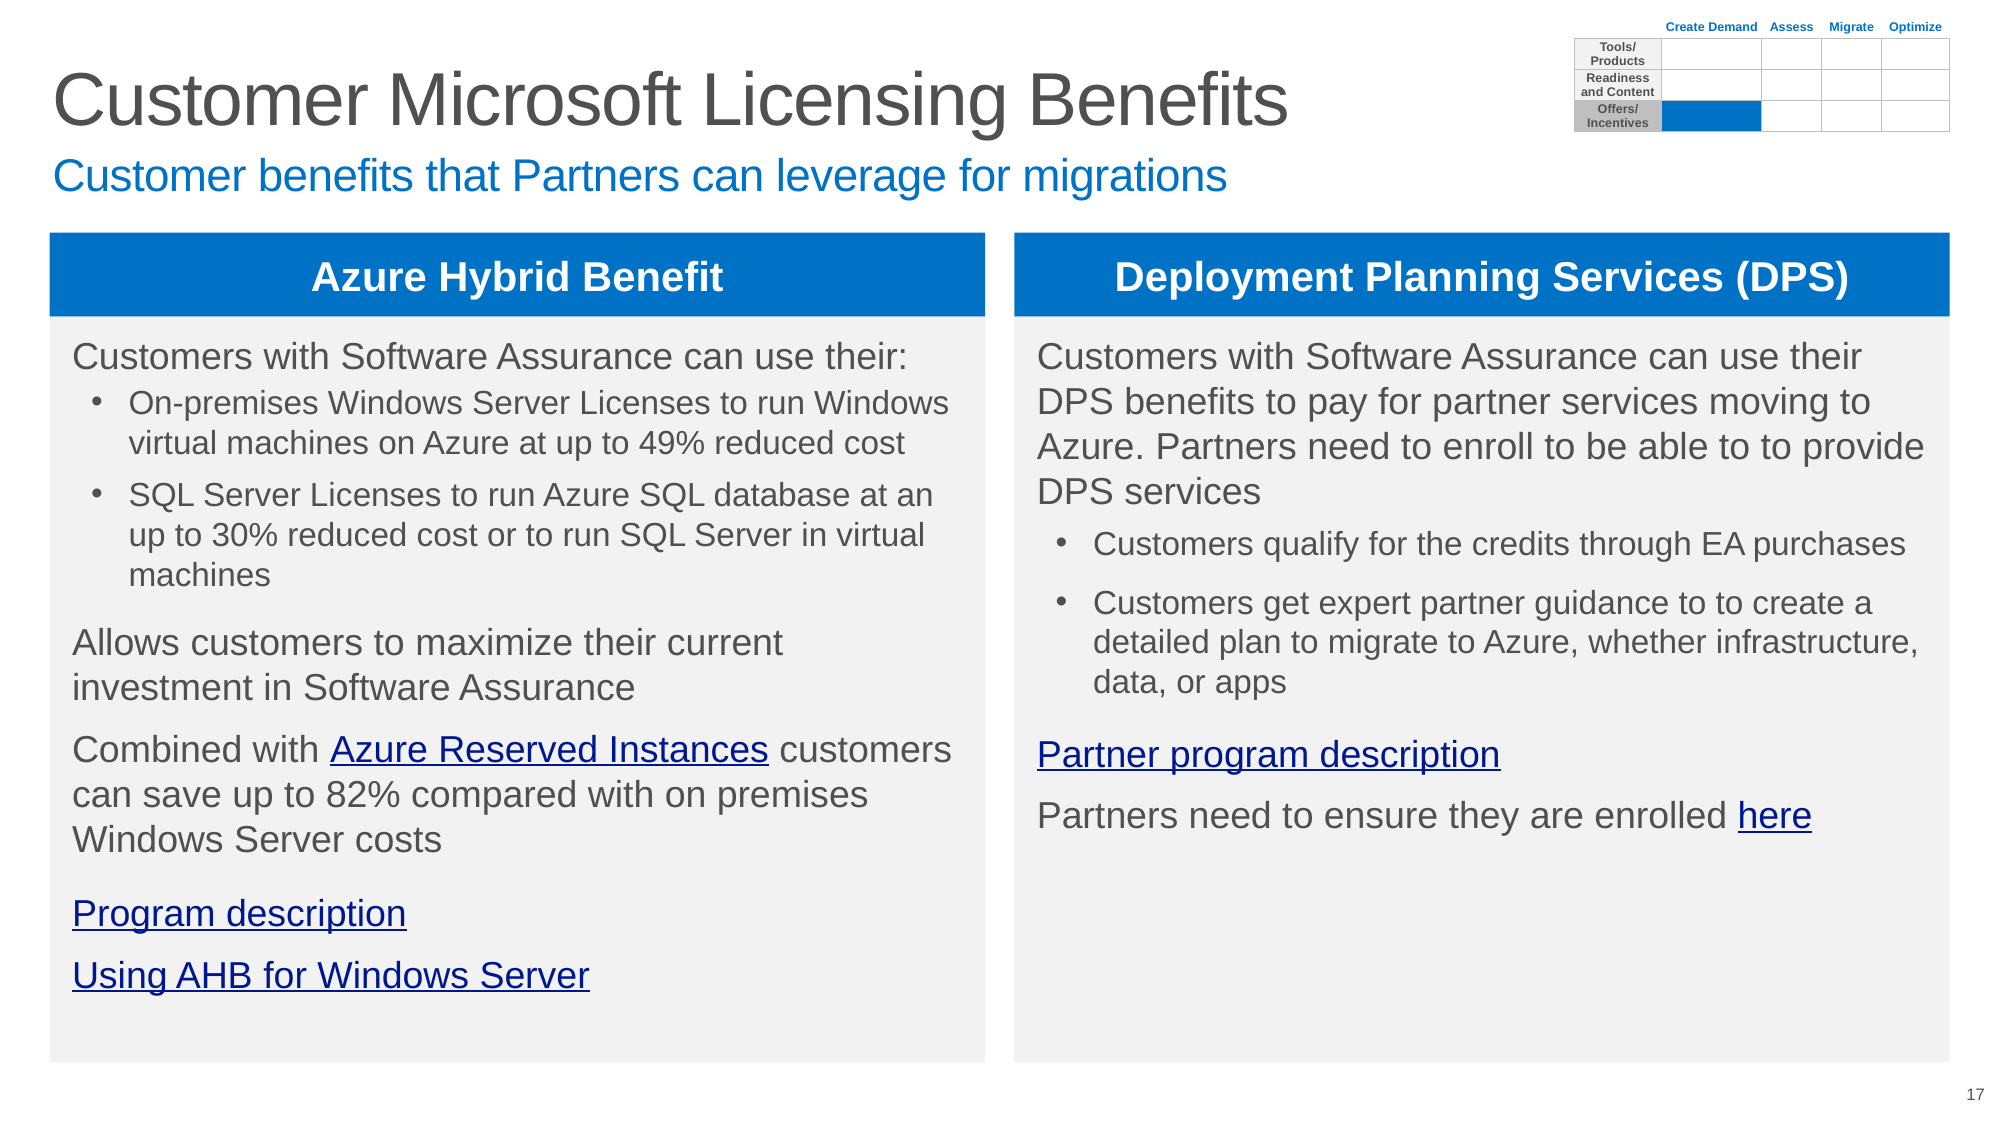

|  | Create Demand | Assess | Migrate | Optimize |
| --- | --- | --- | --- | --- |
| Tools/ Products |  |  |  |  |
| Readiness and Content |  |  |  |  |
| Offers/ Incentives |  |  |  |  |
# Customer Microsoft Licensing Benefits
Customer benefits that Partners can leverage for migrations
Azure Hybrid Benefit
Deployment Planning Services (DPS)
Customers with Software Assurance can use their:
On-premises Windows Server Licenses to run Windows virtual machines on Azure at up to 49% reduced cost
SQL Server Licenses to run Azure SQL database at an up to 30% reduced cost or to run SQL Server in virtual machines
Allows customers to maximize their current investment in Software Assurance
Combined with Azure Reserved Instances customers can save up to 82% compared with on premises Windows Server costs
Program description
Using AHB for Windows Server
Customers with Software Assurance can use their DPS benefits to pay for partner services moving to Azure. Partners need to enroll to be able to to provide DPS services
Customers qualify for the credits through EA purchases
Customers get expert partner guidance to to create a detailed plan to migrate to Azure, whether infrastructure, data, or apps
Partner program description
Partners need to ensure they are enrolled here
17